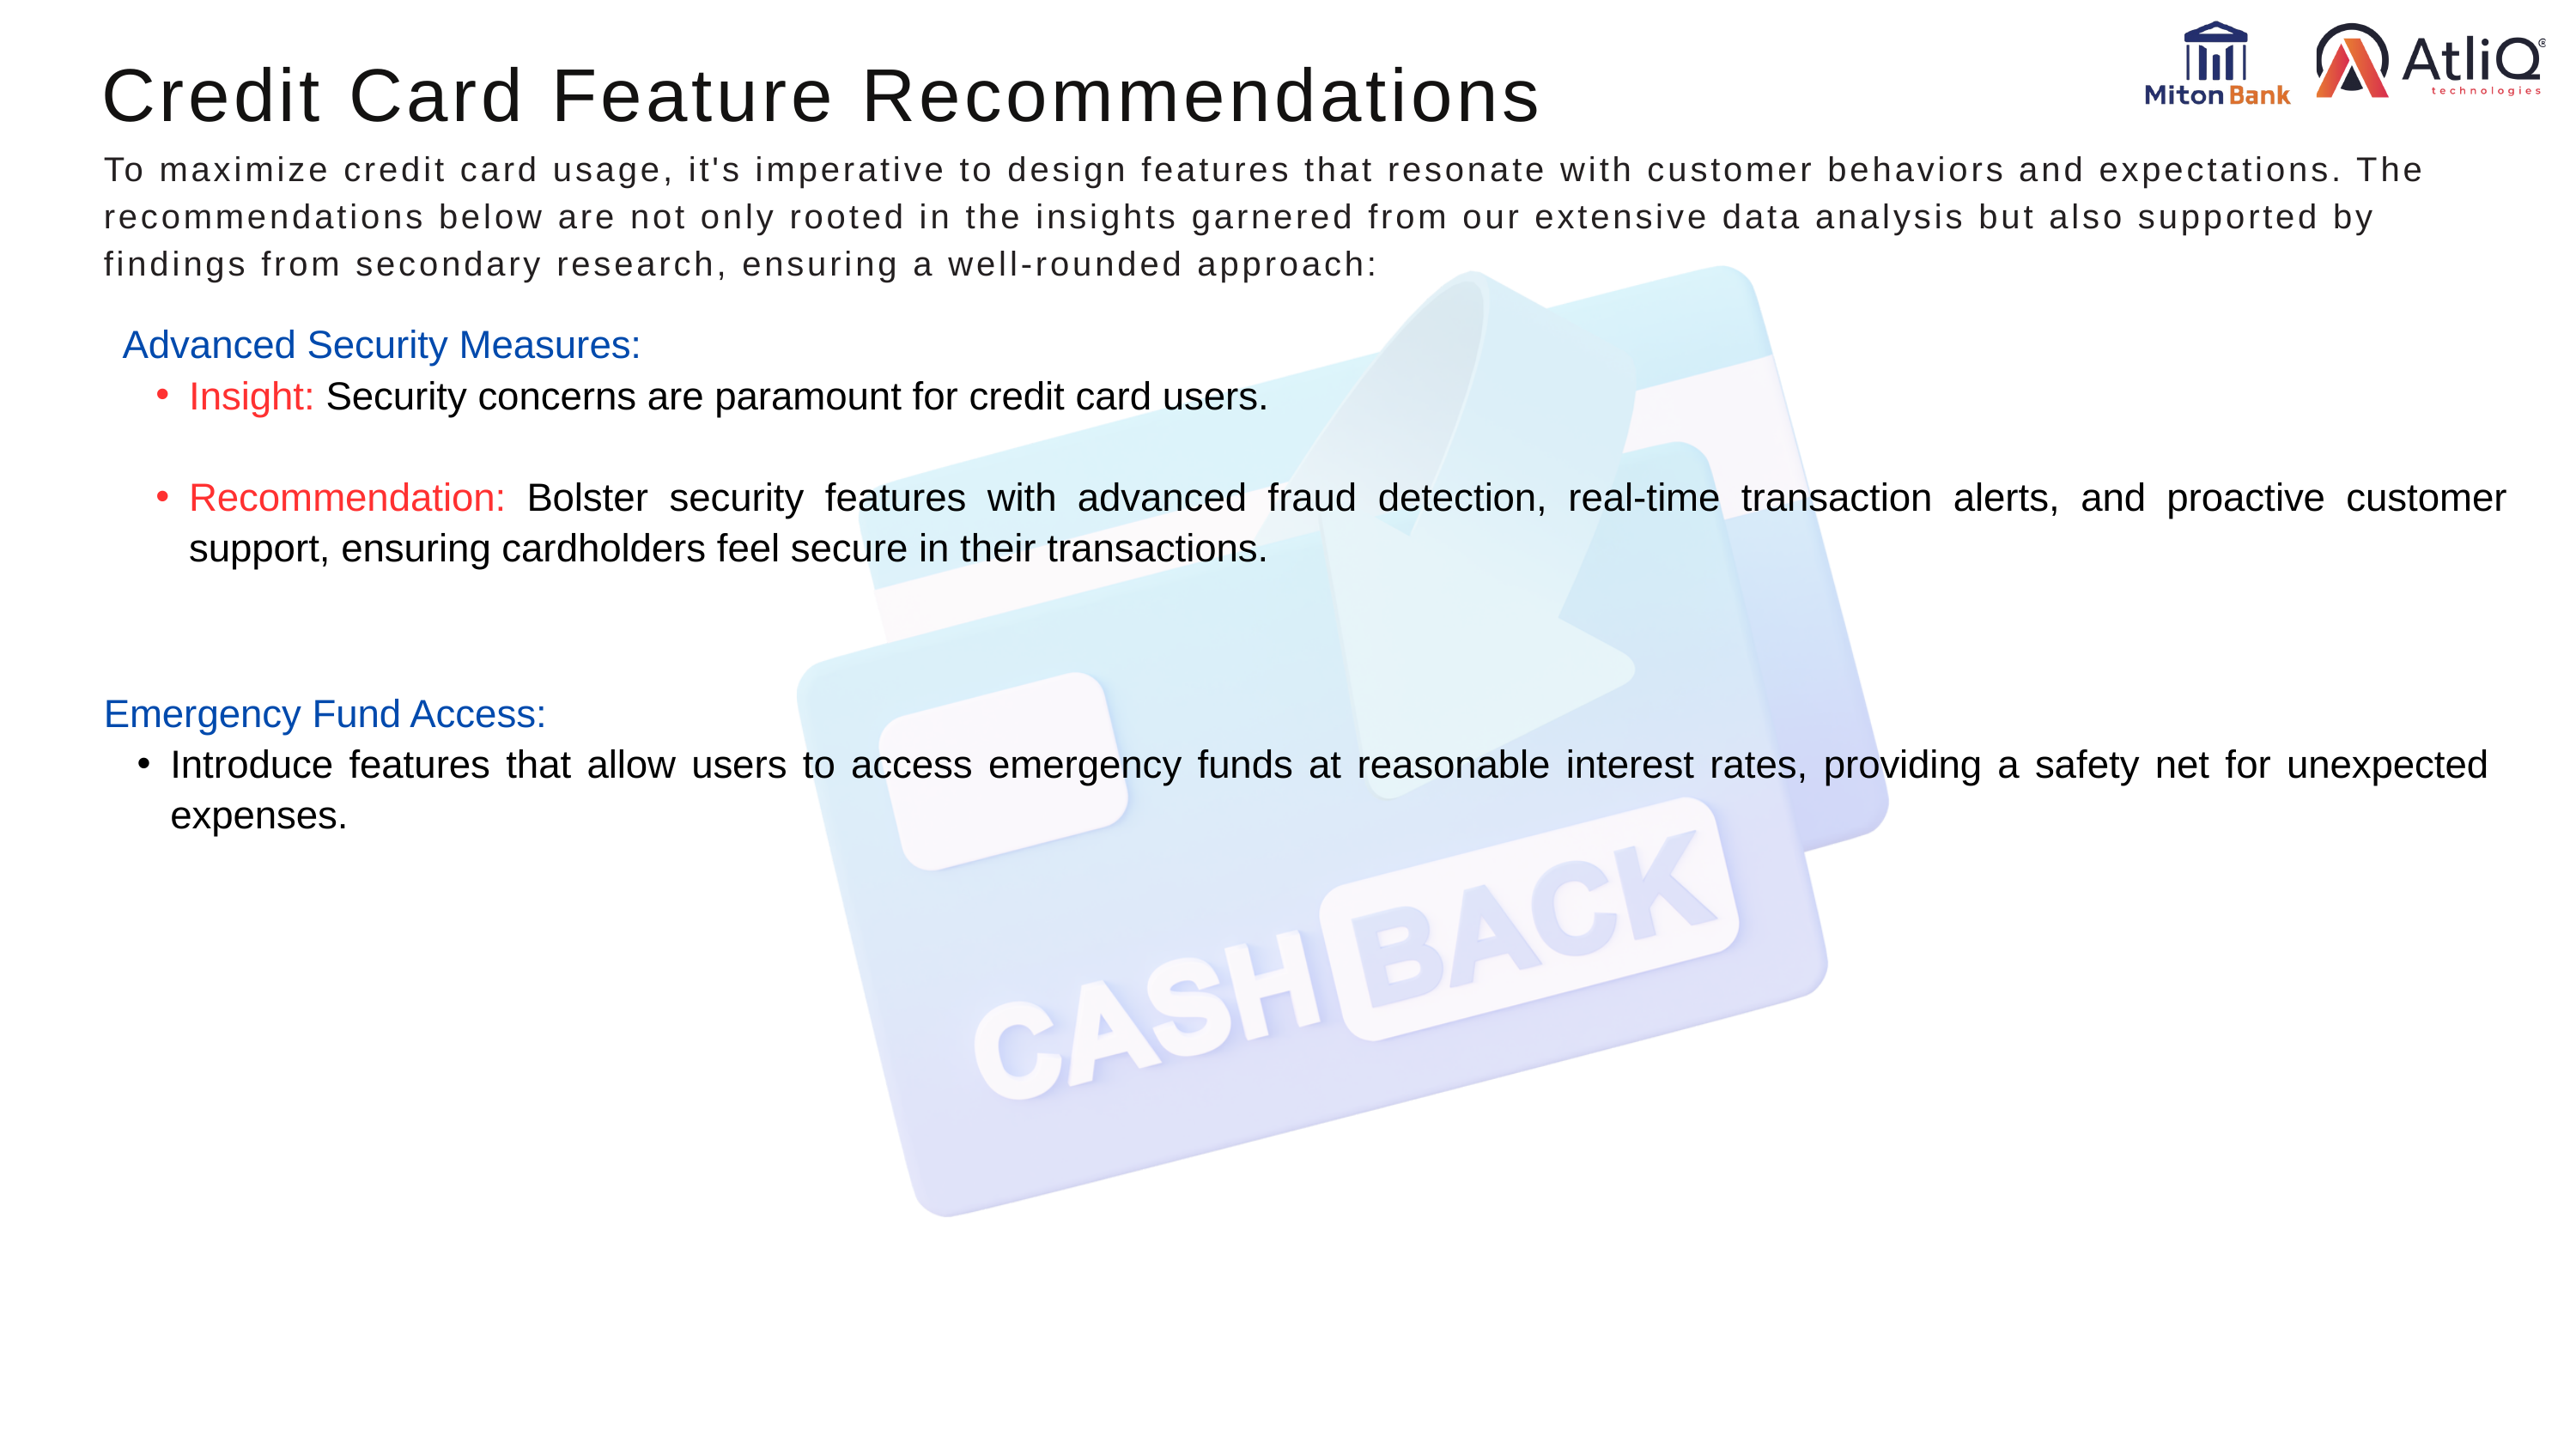

Credit Card Feature Recommendations
To maximize credit card usage, it's imperative to design features that resonate with customer behaviors and expectations. The recommendations below are not only rooted in the insights garnered from our extensive data analysis but also supported by findings from secondary research, ensuring a well-rounded approach:

Advanced Security Measures:
Insight: Security concerns are paramount for credit card users.

Recommendation: Bolster security features with advanced fraud detection, real-time transaction alerts, and proactive customer support, ensuring cardholders feel secure in their transactions.

Emergency Fund Access:
Introduce features that allow users to access emergency funds at reasonable interest rates, providing a safety net for unexpected expenses.